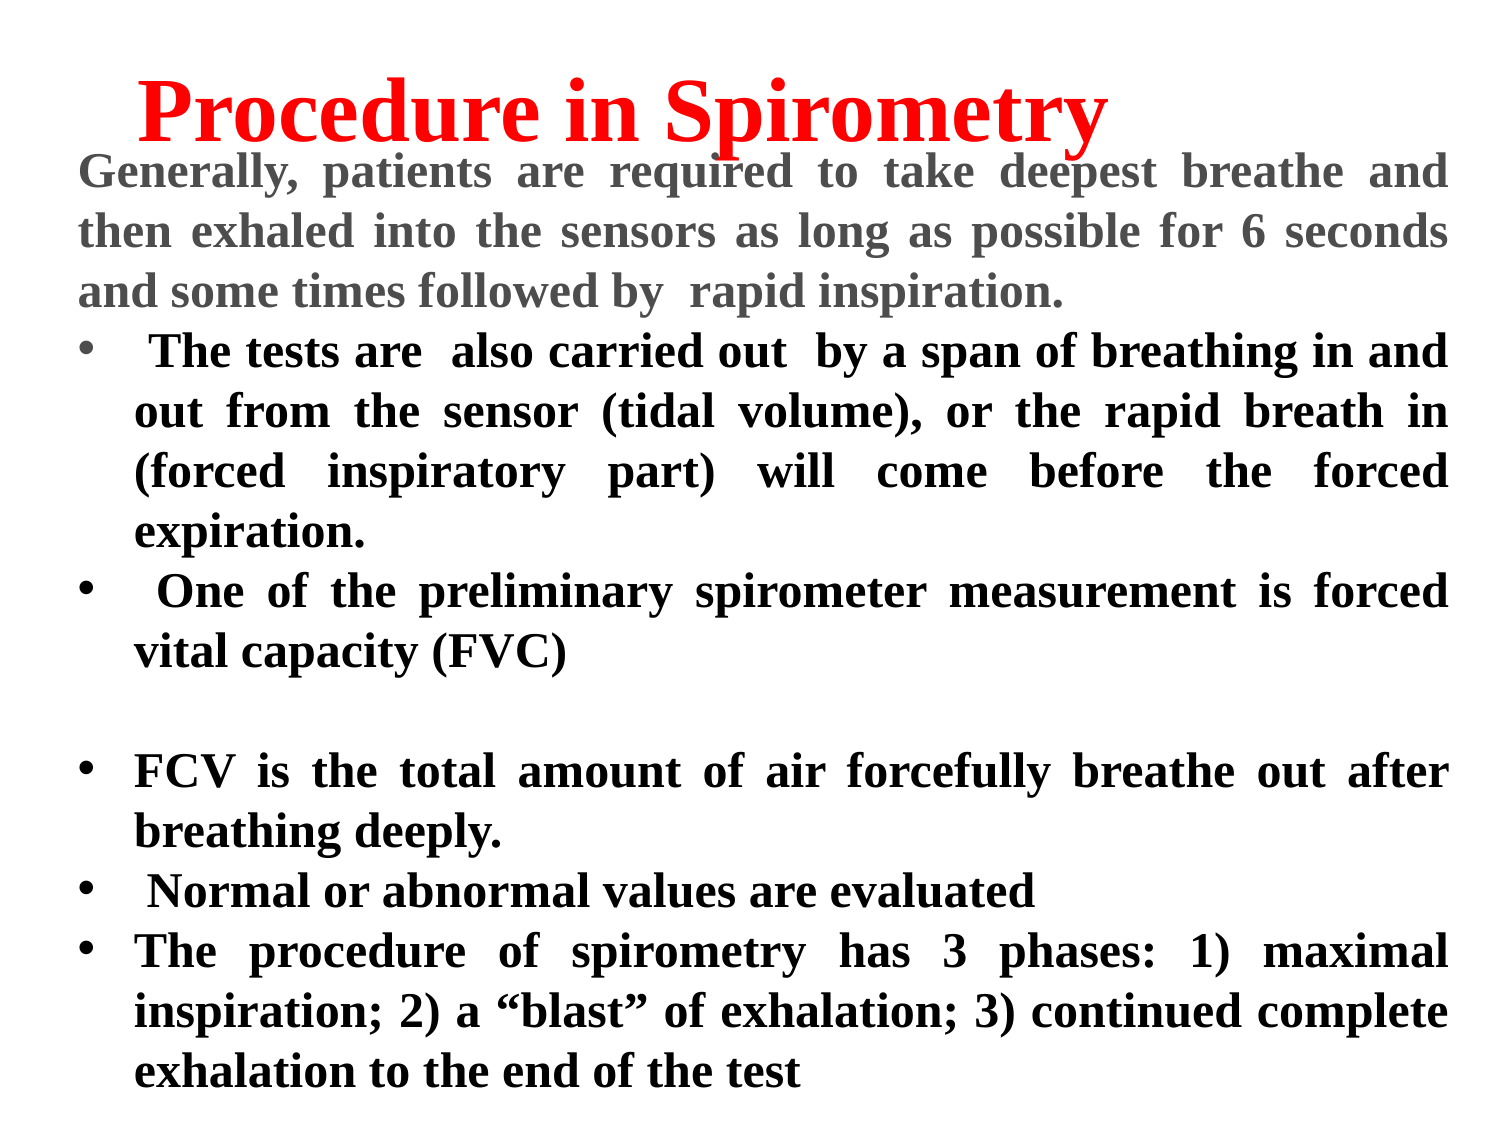

# Procedure in Spirometry
Generally, patients are required to take deepest breathe and then exhaled into the sensors as long as possible for 6 seconds and some times followed by  rapid inspiration.
 The tests are  also carried out  by a span of breathing in and out from the sensor (tidal volume), or the rapid breath in (forced inspiratory part) will come before the forced expiration.
 One of the preliminary spirometer measurement is forced vital capacity (FVC)

FCV is the total amount of air forcefully breathe out after breathing deeply.
 Normal or abnormal values are evaluated
The procedure of spirometry has 3 phases: 1) maximal inspiration; 2) a “blast” of exhalation; 3) continued complete exhalation to the end of the test